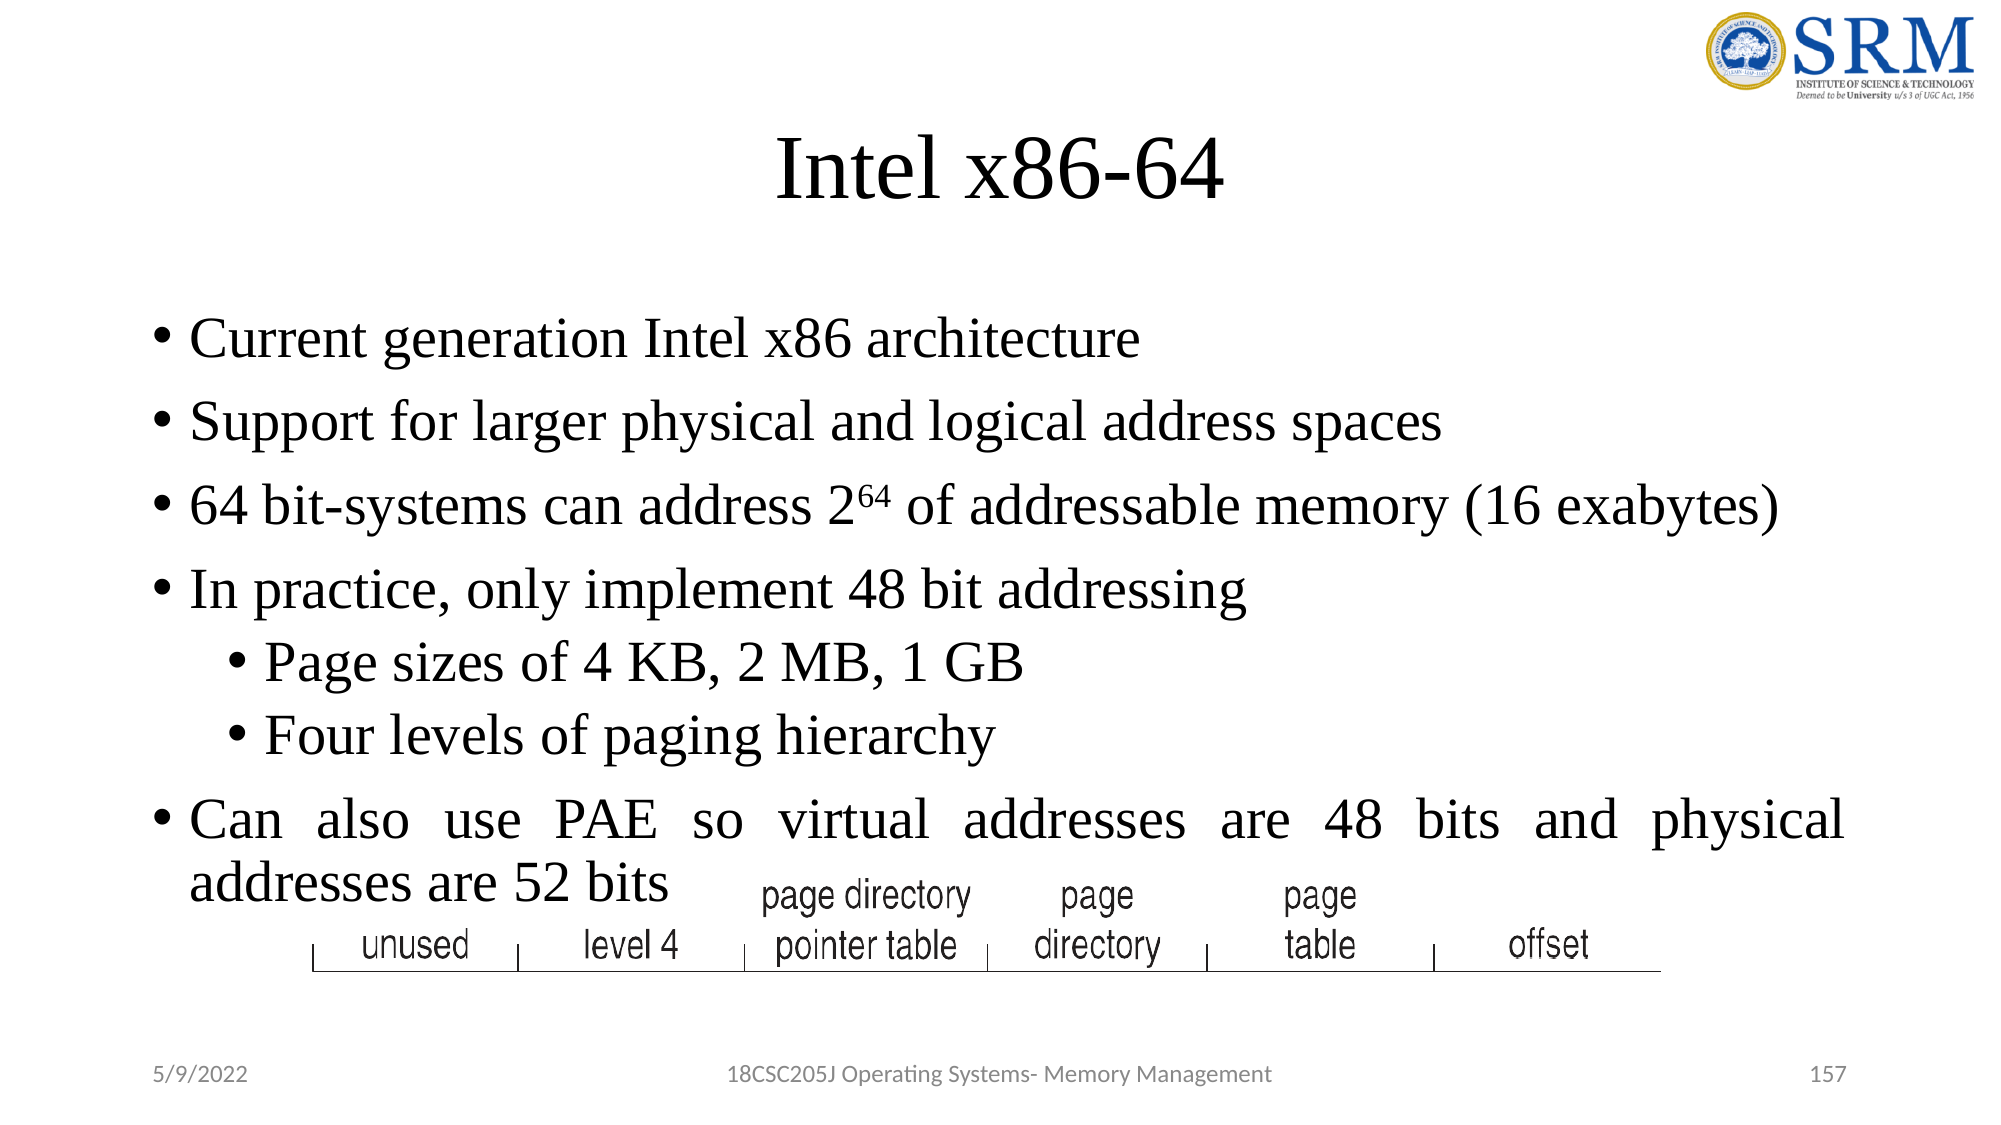

# Intel x86-64
Current generation Intel x86 architecture
Support for larger physical and logical address spaces
64 bit-systems can address 264 of addressable memory (16 exabytes)
In practice, only implement 48 bit addressing
Page sizes of 4 KB, 2 MB, 1 GB
Four levels of paging hierarchy
Can also use PAE so virtual addresses are 48 bits and physical addresses are 52 bits

5/9/2022
18CSC205J Operating Systems- Memory Management
157